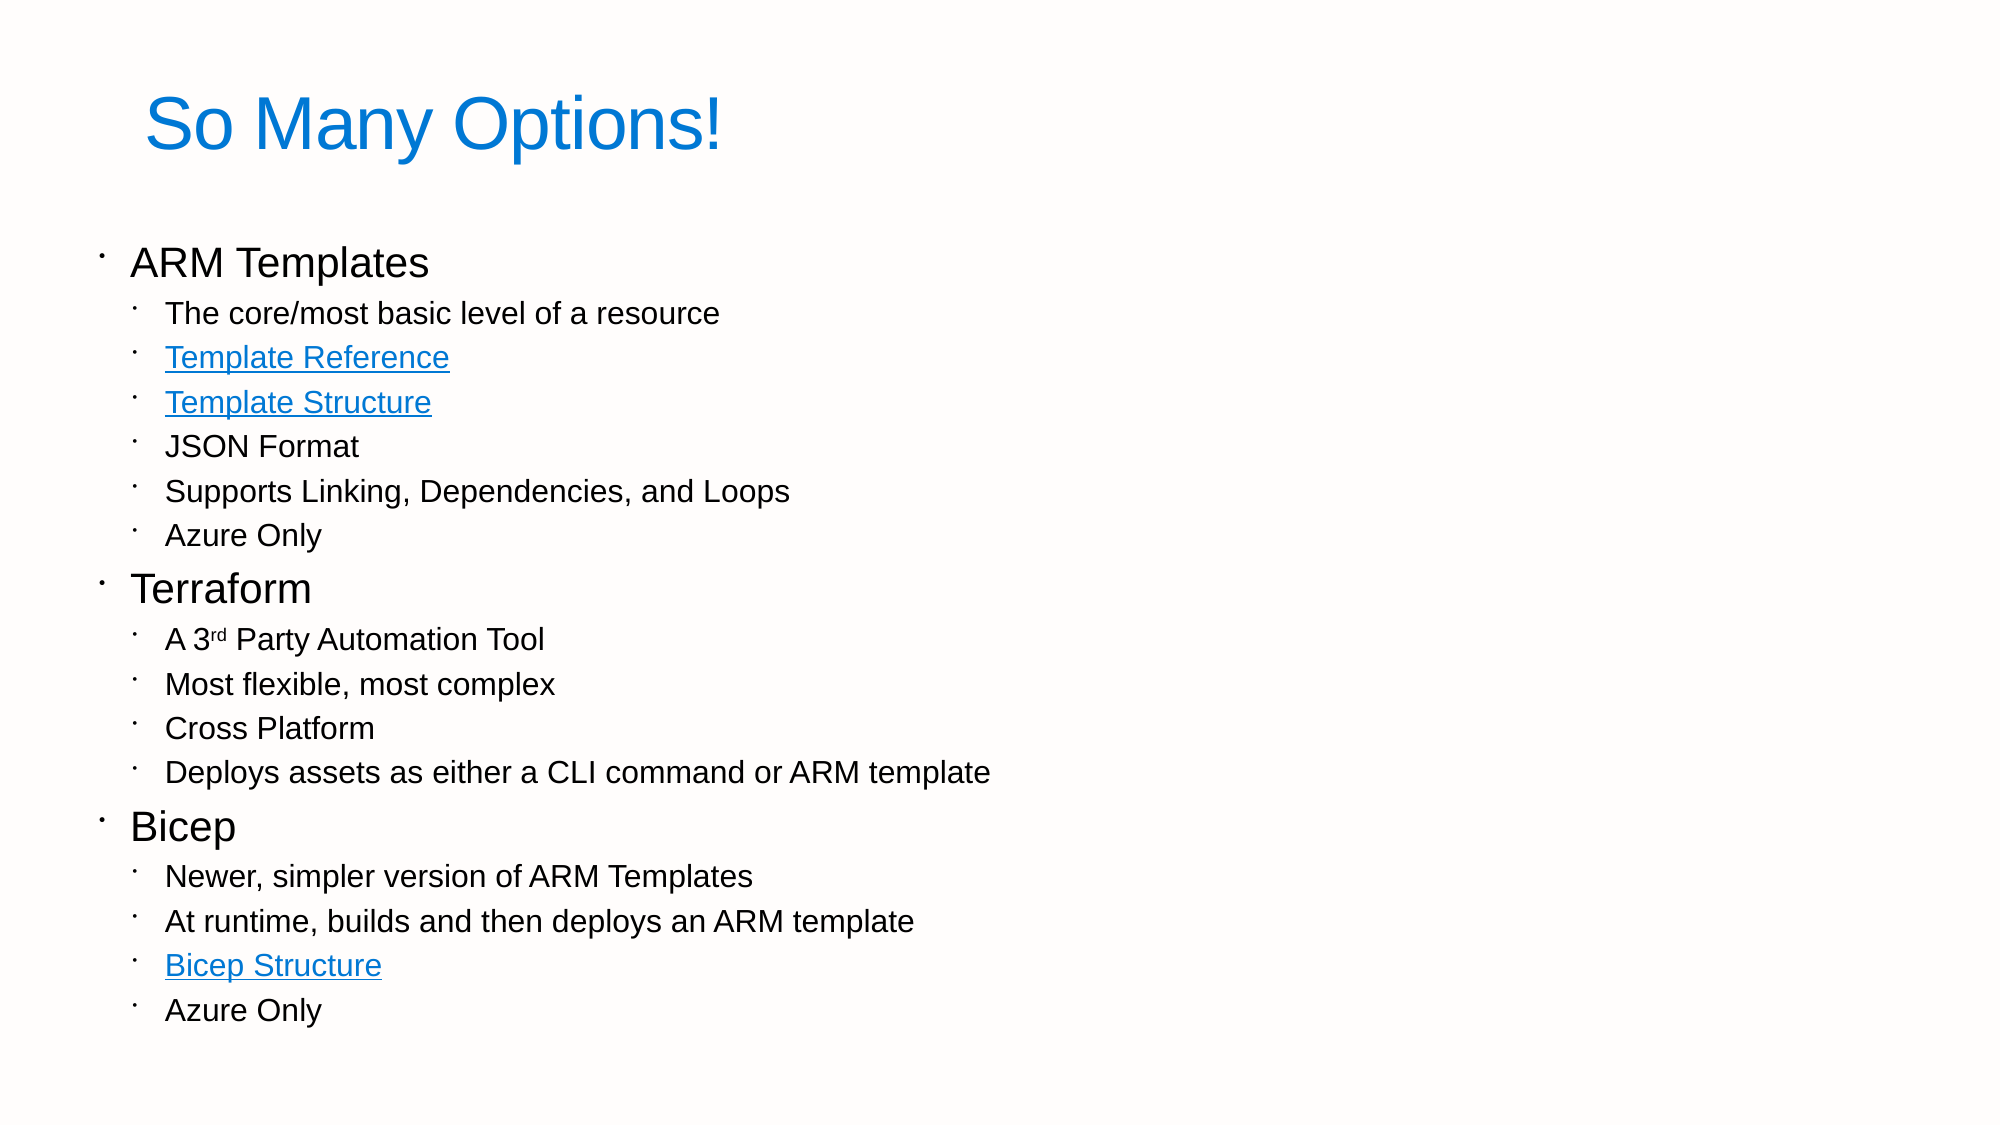

# So Many Options!
ARM Templates
The core/most basic level of a resource
Template Reference
Template Structure
JSON Format
Supports Linking, Dependencies, and Loops
Azure Only
Terraform
A 3rd Party Automation Tool
Most flexible, most complex
Cross Platform
Deploys assets as either a CLI command or ARM template
Bicep
Newer, simpler version of ARM Templates
At runtime, builds and then deploys an ARM template
Bicep Structure
Azure Only